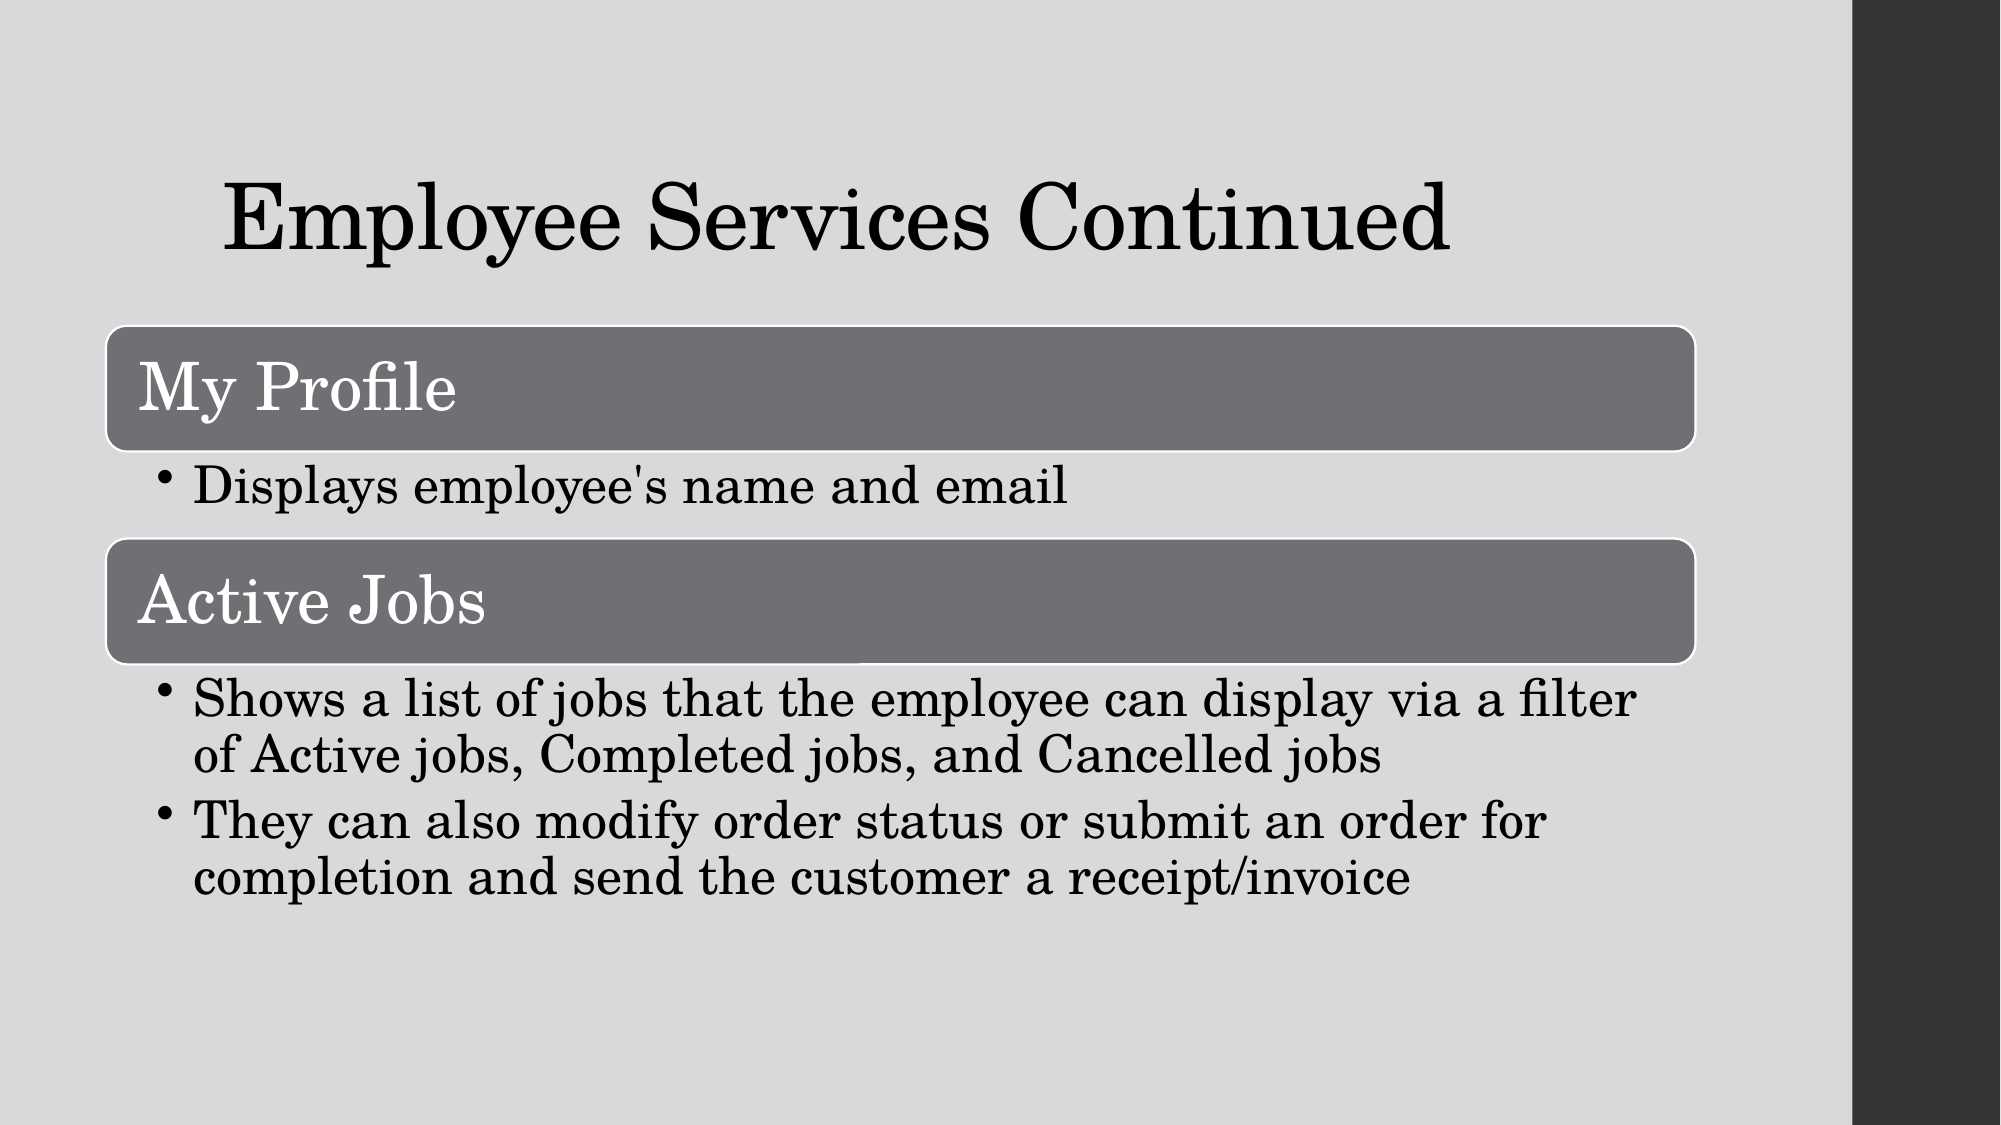

# Employee Services Continued
My Profile
Displays employee's name and email
Active Jobs
Shows a list of jobs that the employee can display via a filter of Active jobs, Completed jobs, and Cancelled jobs
They can also modify order status or submit an order for completion and send the customer a receipt/invoice